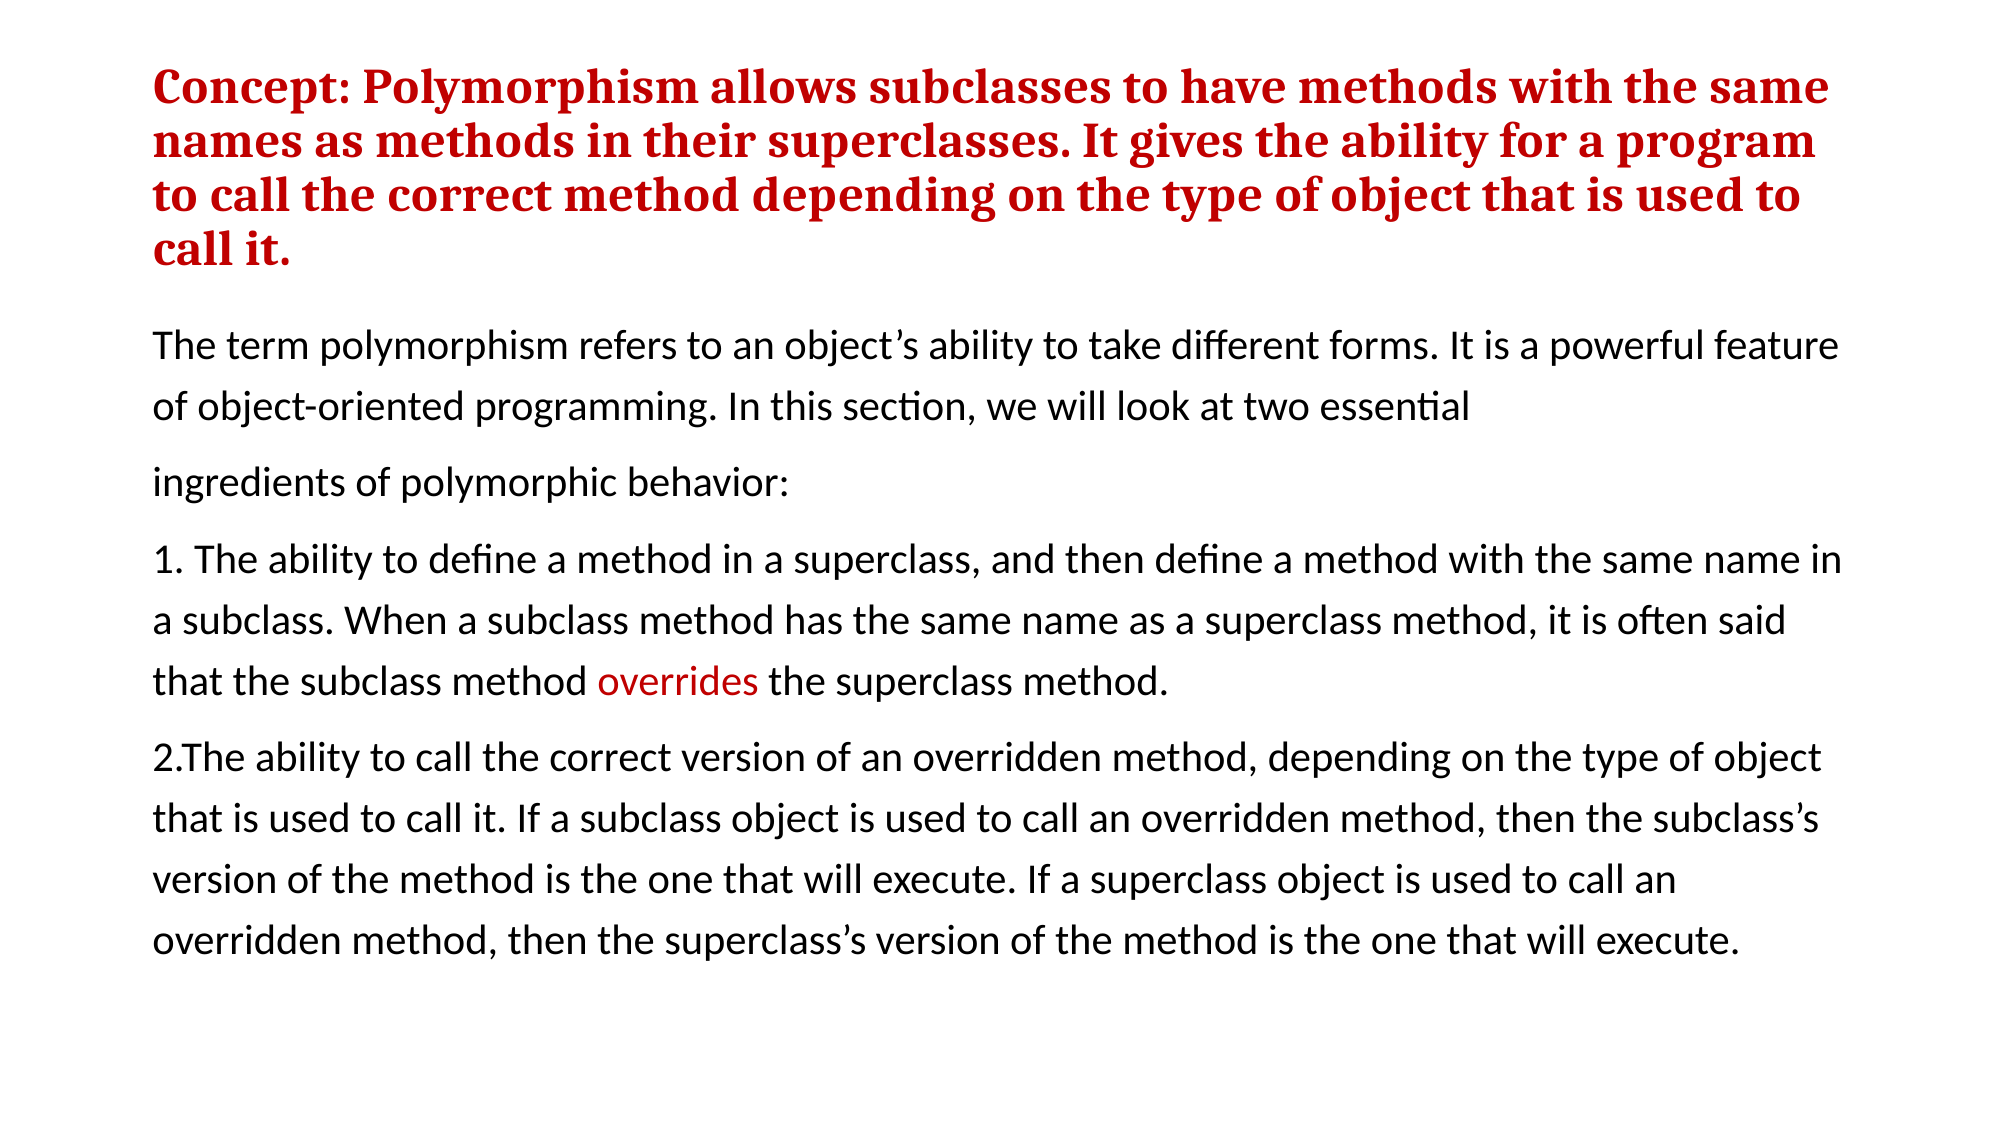

# Concept: Polymorphism allows subclasses to have methods with the same names as methods in their superclasses. It gives the ability for a program to call the correct method depending on the type of object that is used to call it.
The term polymorphism refers to an object’s ability to take different forms. It is a powerful feature of object-oriented programming. In this section, we will look at two essential
ingredients of polymorphic behavior:
1. The ability to define a method in a superclass, and then define a method with the same name in a subclass. When a subclass method has the same name as a superclass method, it is often said that the subclass method overrides the superclass method.
2.The ability to call the correct version of an overridden method, depending on the type of object that is used to call it. If a subclass object is used to call an overridden method, then the subclass’s version of the method is the one that will execute. If a superclass object is used to call an overridden method, then the superclass’s version of the method is the one that will execute.